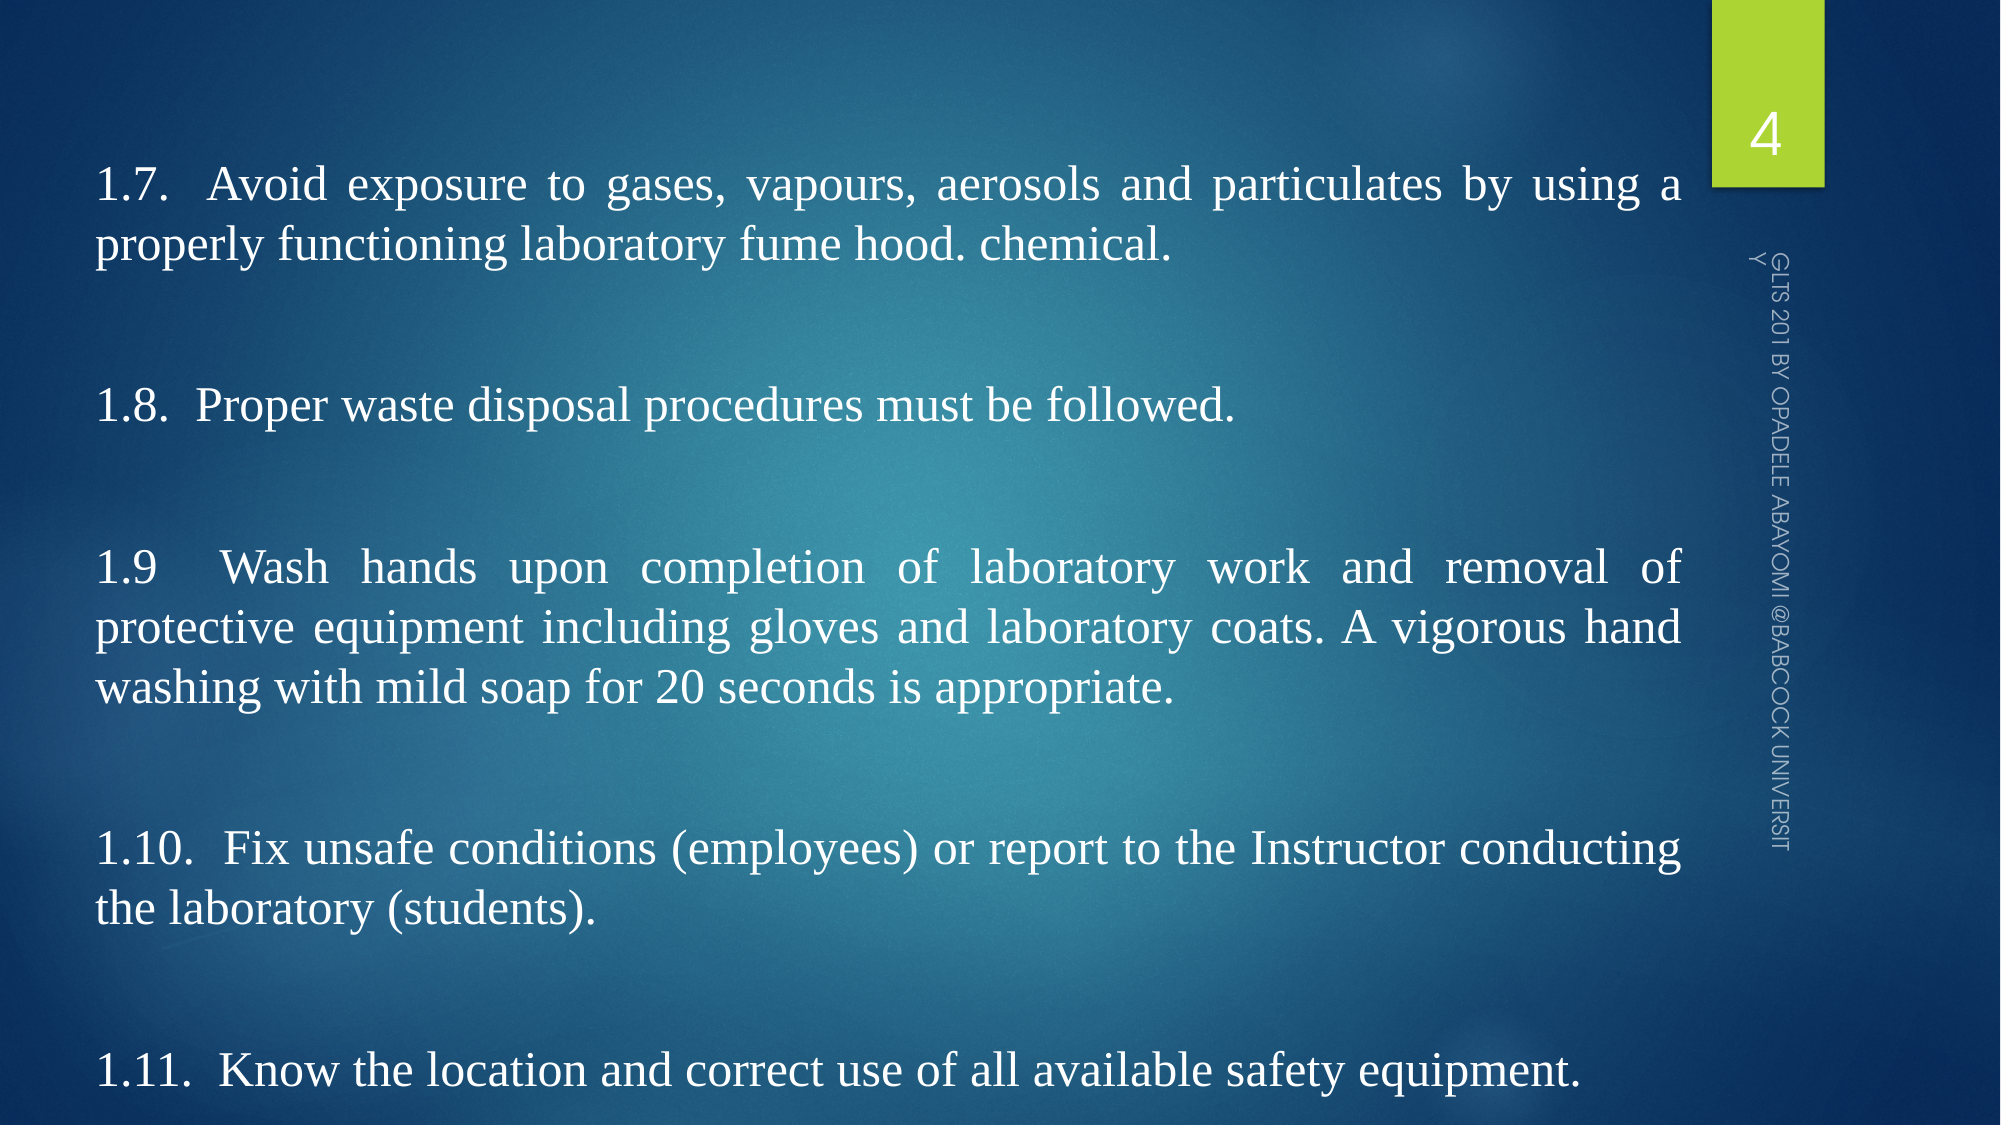

4
1.7.  Avoid exposure to gases, vapours, aerosols and particulates by using a properly functioning laboratory fume hood. chemical.

1.8.  Proper waste disposal procedures must be followed.

1.9  Wash hands upon completion of laboratory work and removal of protective equipment including gloves and laboratory coats. A vigorous hand washing with mild soap for 20 seconds is appropriate.

1.10.  Fix unsafe conditions (employees) or report to the Instructor conducting the laboratory (students).

1.11.  Know the location and correct use of all available safety equipment.
GLTS 201 BY OPADELE ABAYOMI @BABCOCK UNIVERSITY